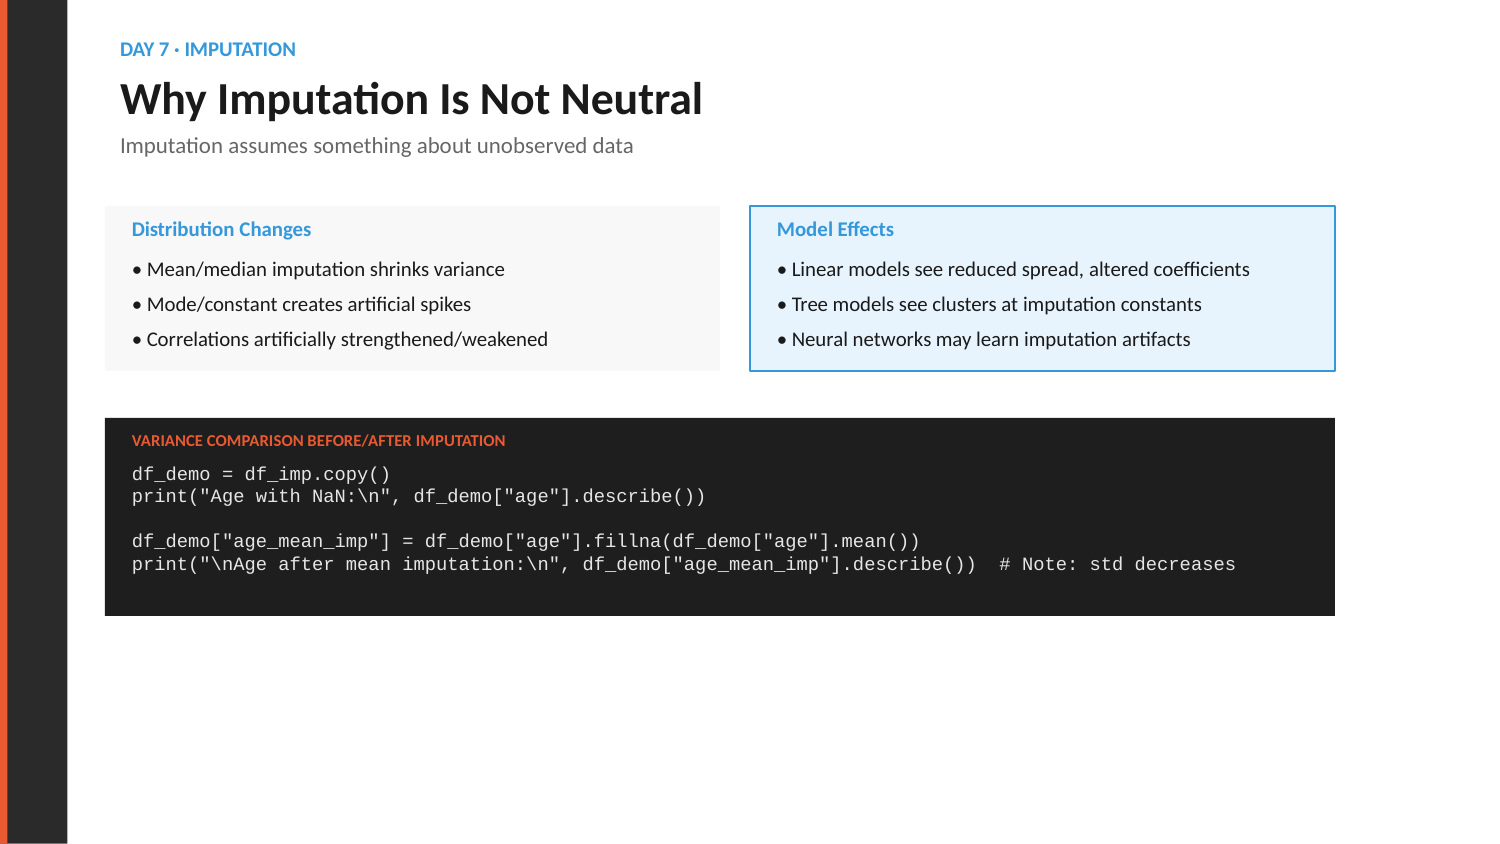

DAY 7 · IMPUTATION
Why Imputation Is Not Neutral
Imputation assumes something about unobserved data

Distribution Changes
Model Effects
• Mean/median imputation shrinks variance
• Mode/constant creates artificial spikes
• Correlations artificially strengthened/weakened
• Linear models see reduced spread, altered coefficients
• Tree models see clusters at imputation constants
• Neural networks may learn imputation artifacts

VARIANCE COMPARISON BEFORE/AFTER IMPUTATION
df_demo = df_imp.copy()
print("Age with NaN:\n", df_demo["age"].describe())

df_demo["age_mean_imp"] = df_demo["age"].fillna(df_demo["age"].mean())
print("\nAge after mean imputation:\n", df_demo["age_mean_imp"].describe())  # Note: std decreases